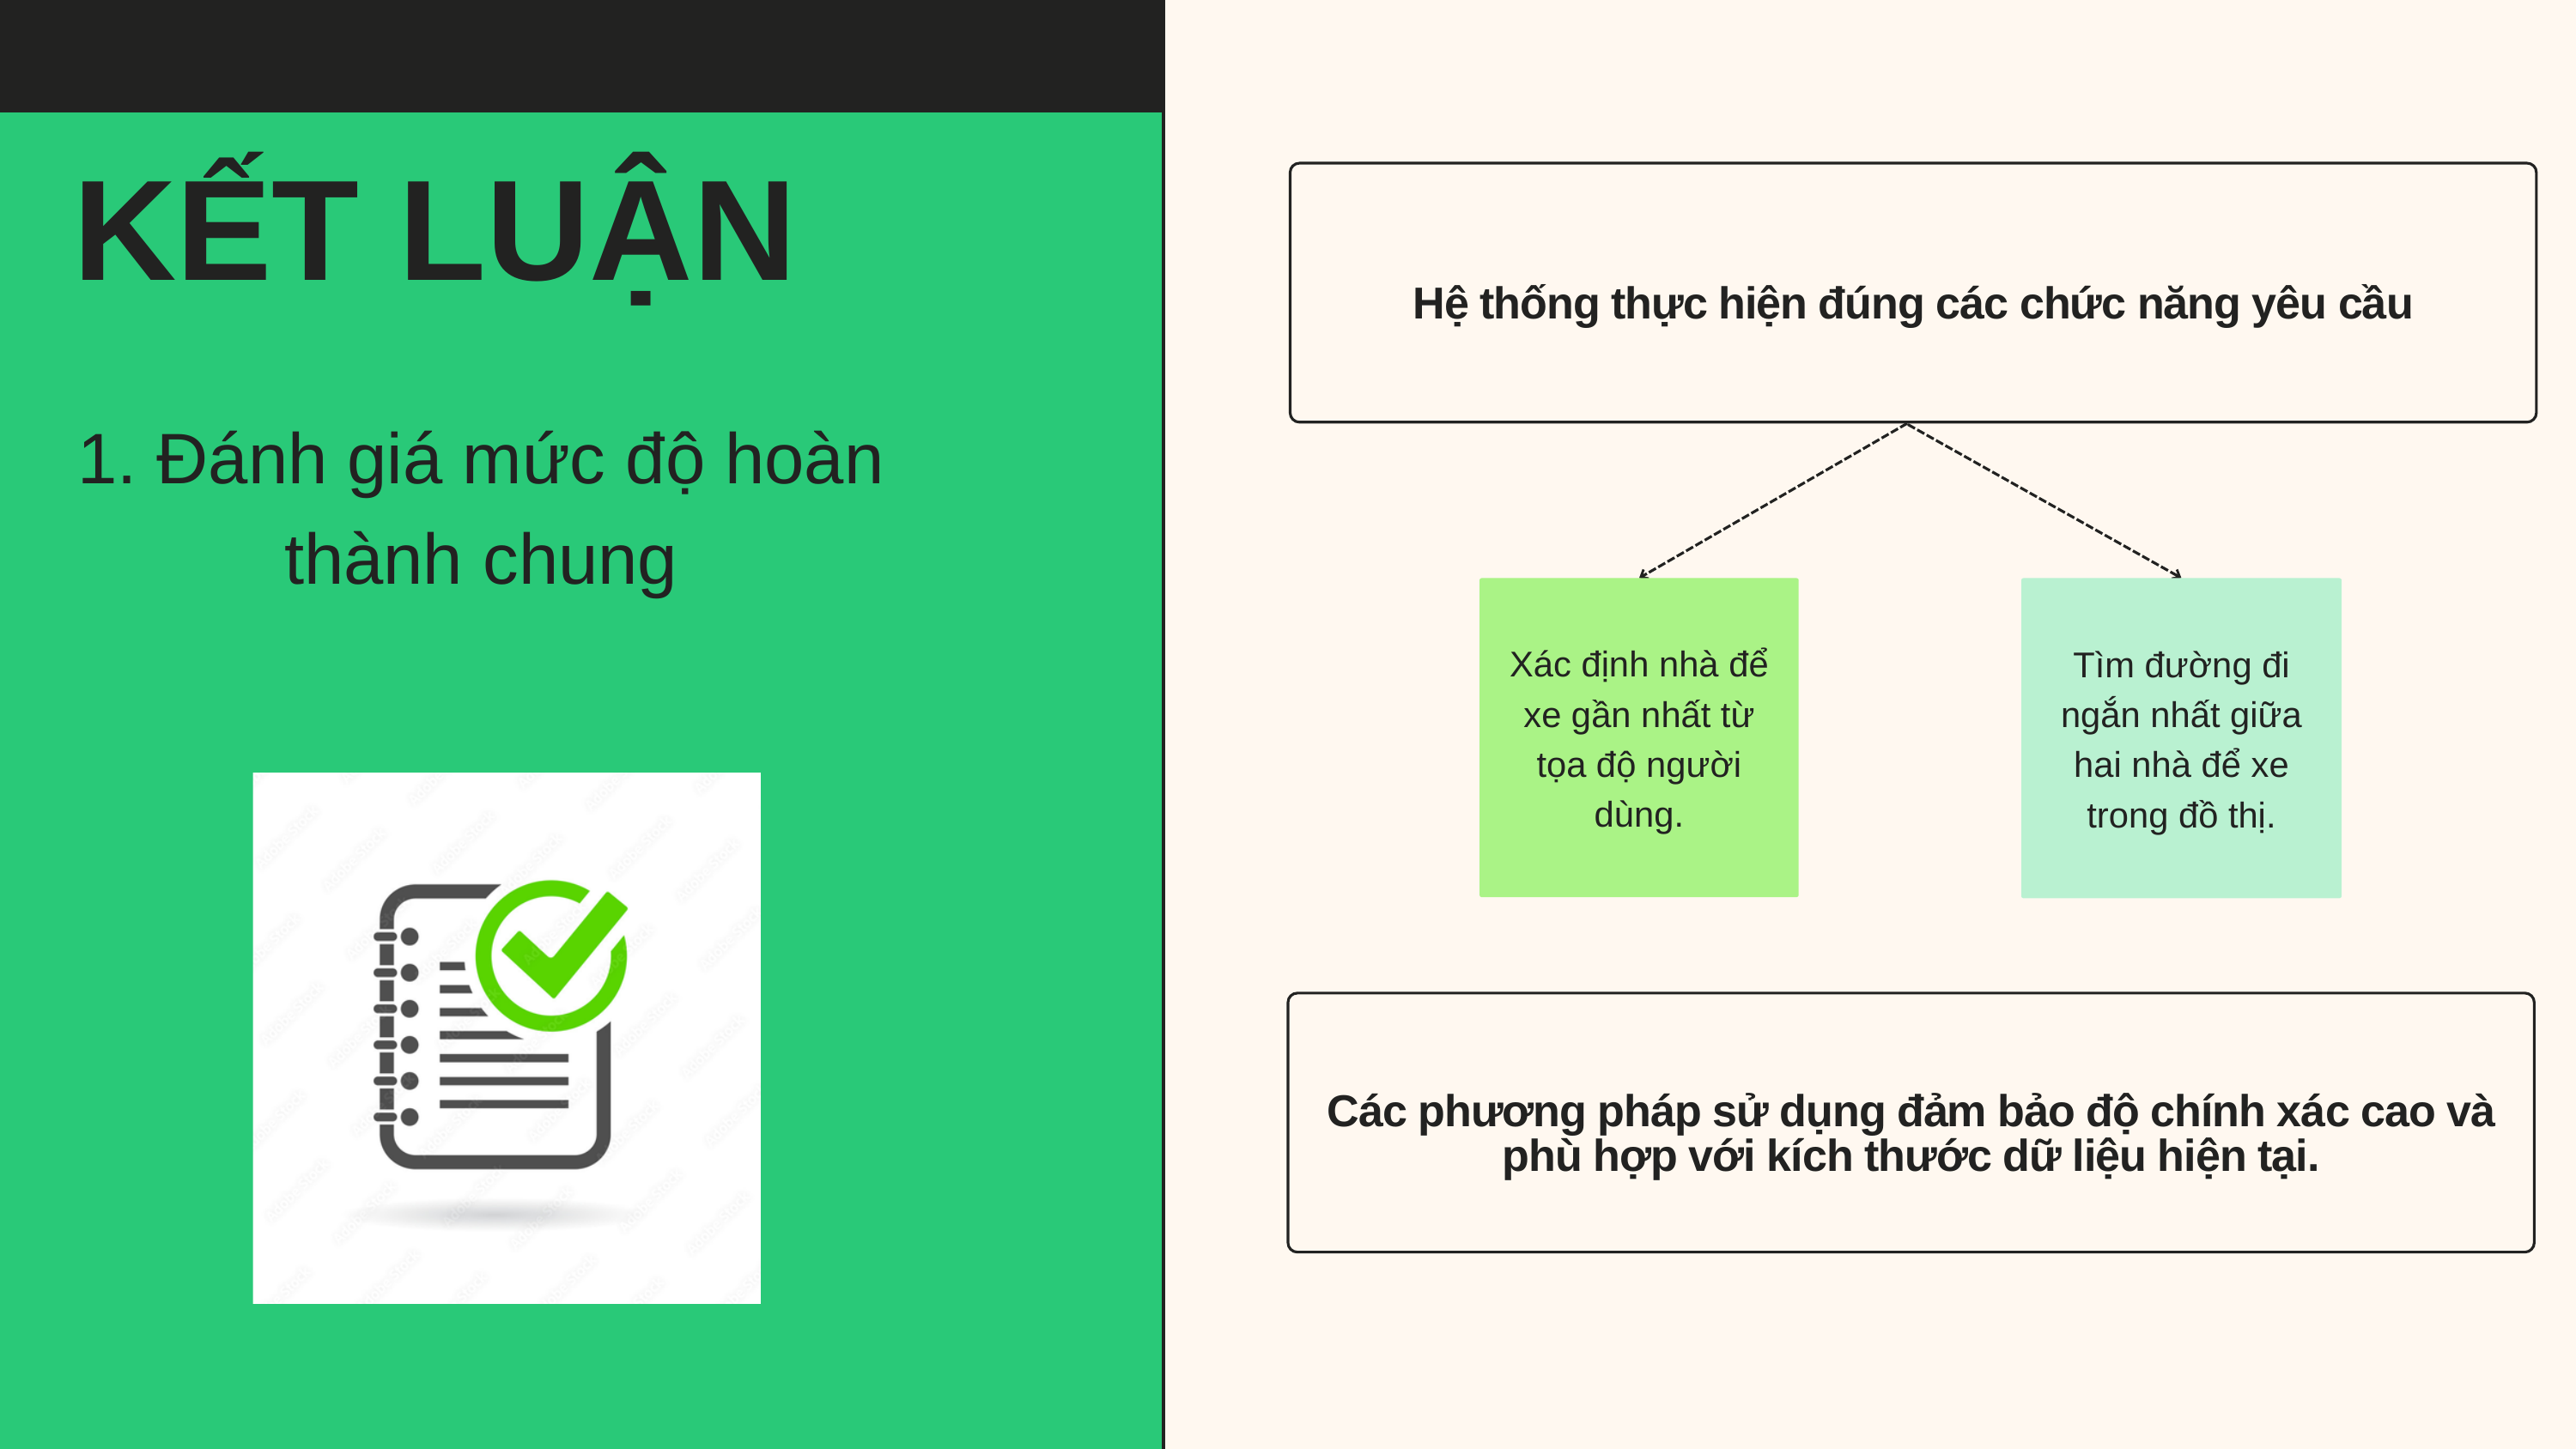

KẾT LUẬN

Hệ thống thực hiện đúng các chức năng yêu cầu
1. Đánh giá mức độ hoàn thành chung

Xác định nhà để xe gần nhất từ tọa độ người dùng.

Tìm đường đi ngắn nhất giữa hai nhà để xe trong đồ thị.

Các phương pháp sử dụng đảm bảo độ chính xác cao và phù hợp với kích thước dữ liệu hiện tại.